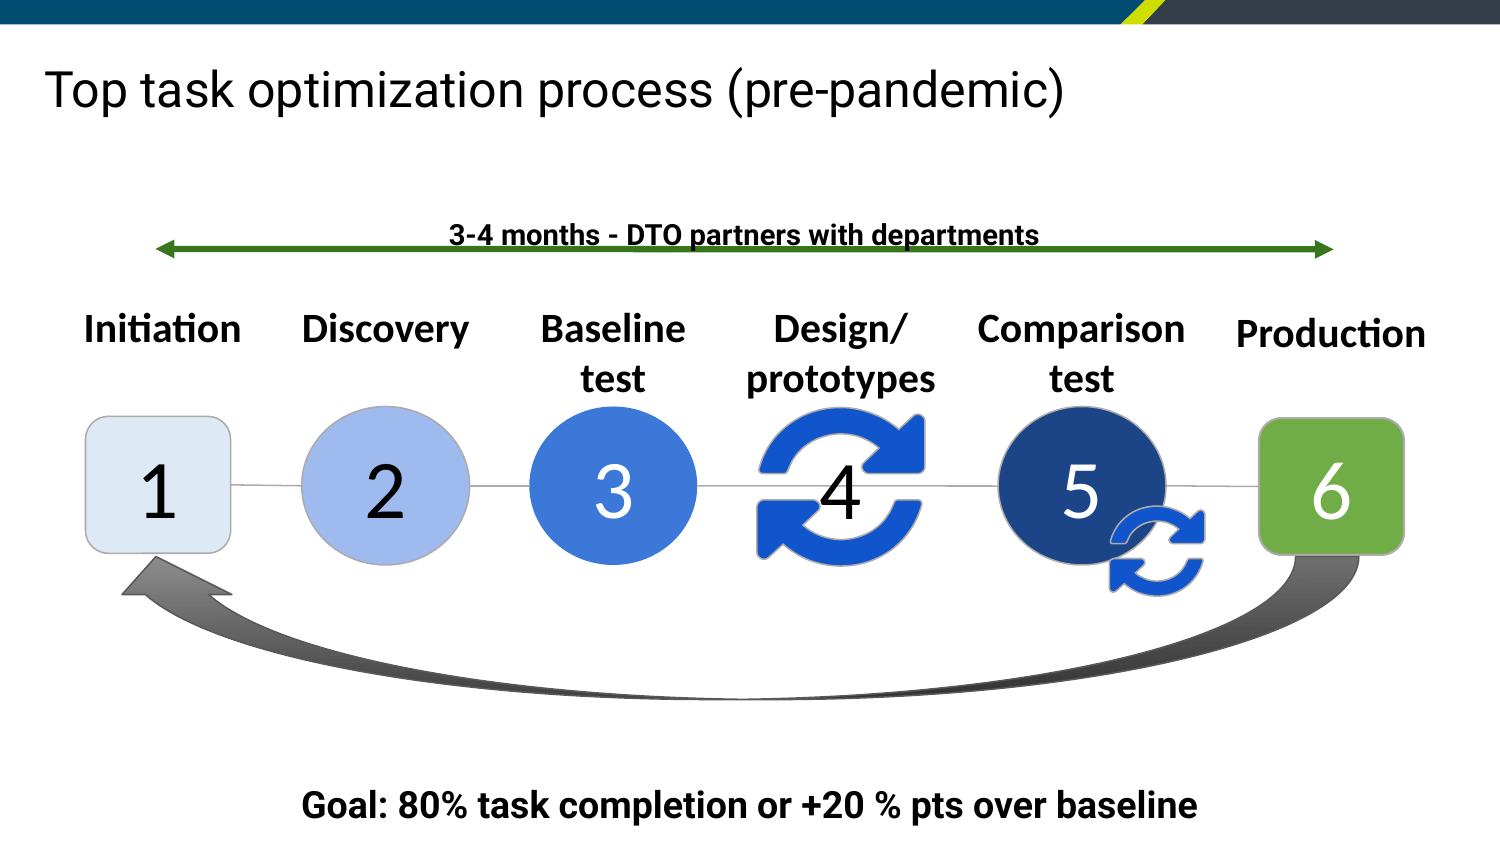

# Top task optimization process (pre-pandemic)
3-4 months - DTO partners with departments
 Initiation
1
Discovery
2
Baseline
test
3
Design/
prototypes
4
Comparison
test
5

Production
6

Goal: 80% task completion or +20 % pts over baseline